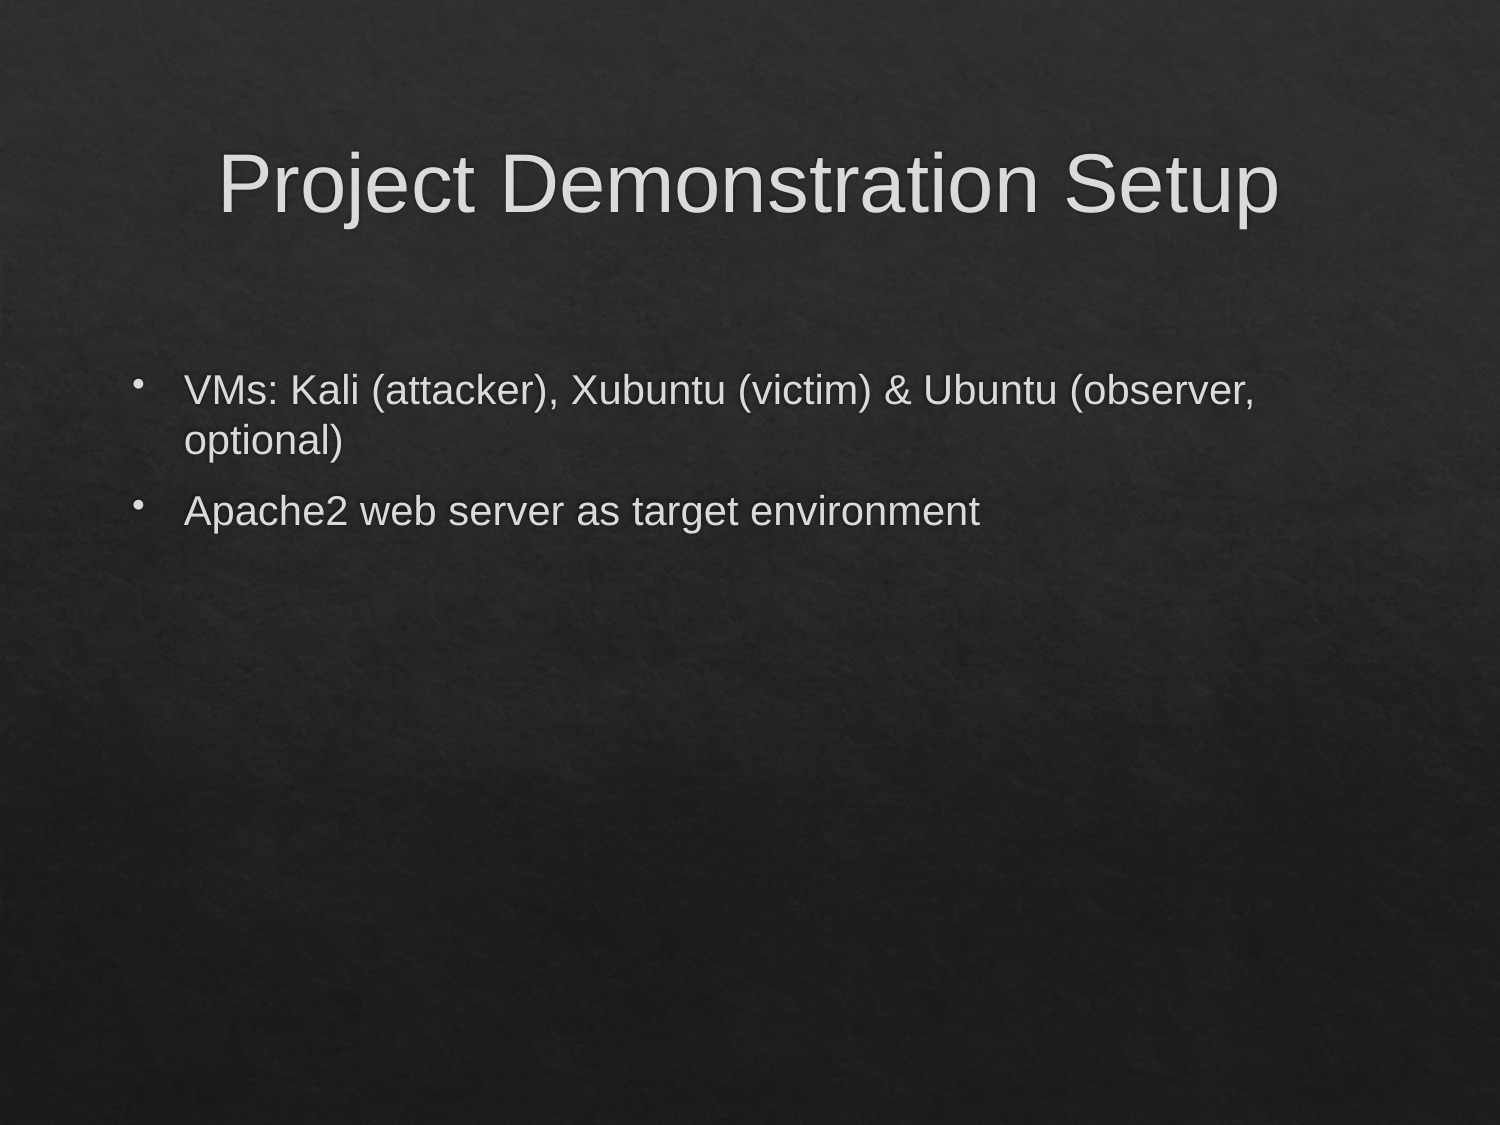

# Project Demonstration Setup

VMs: Kali (attacker), Xubuntu (victim) & Ubuntu (observer, optional)
Apache2 web server as target environment